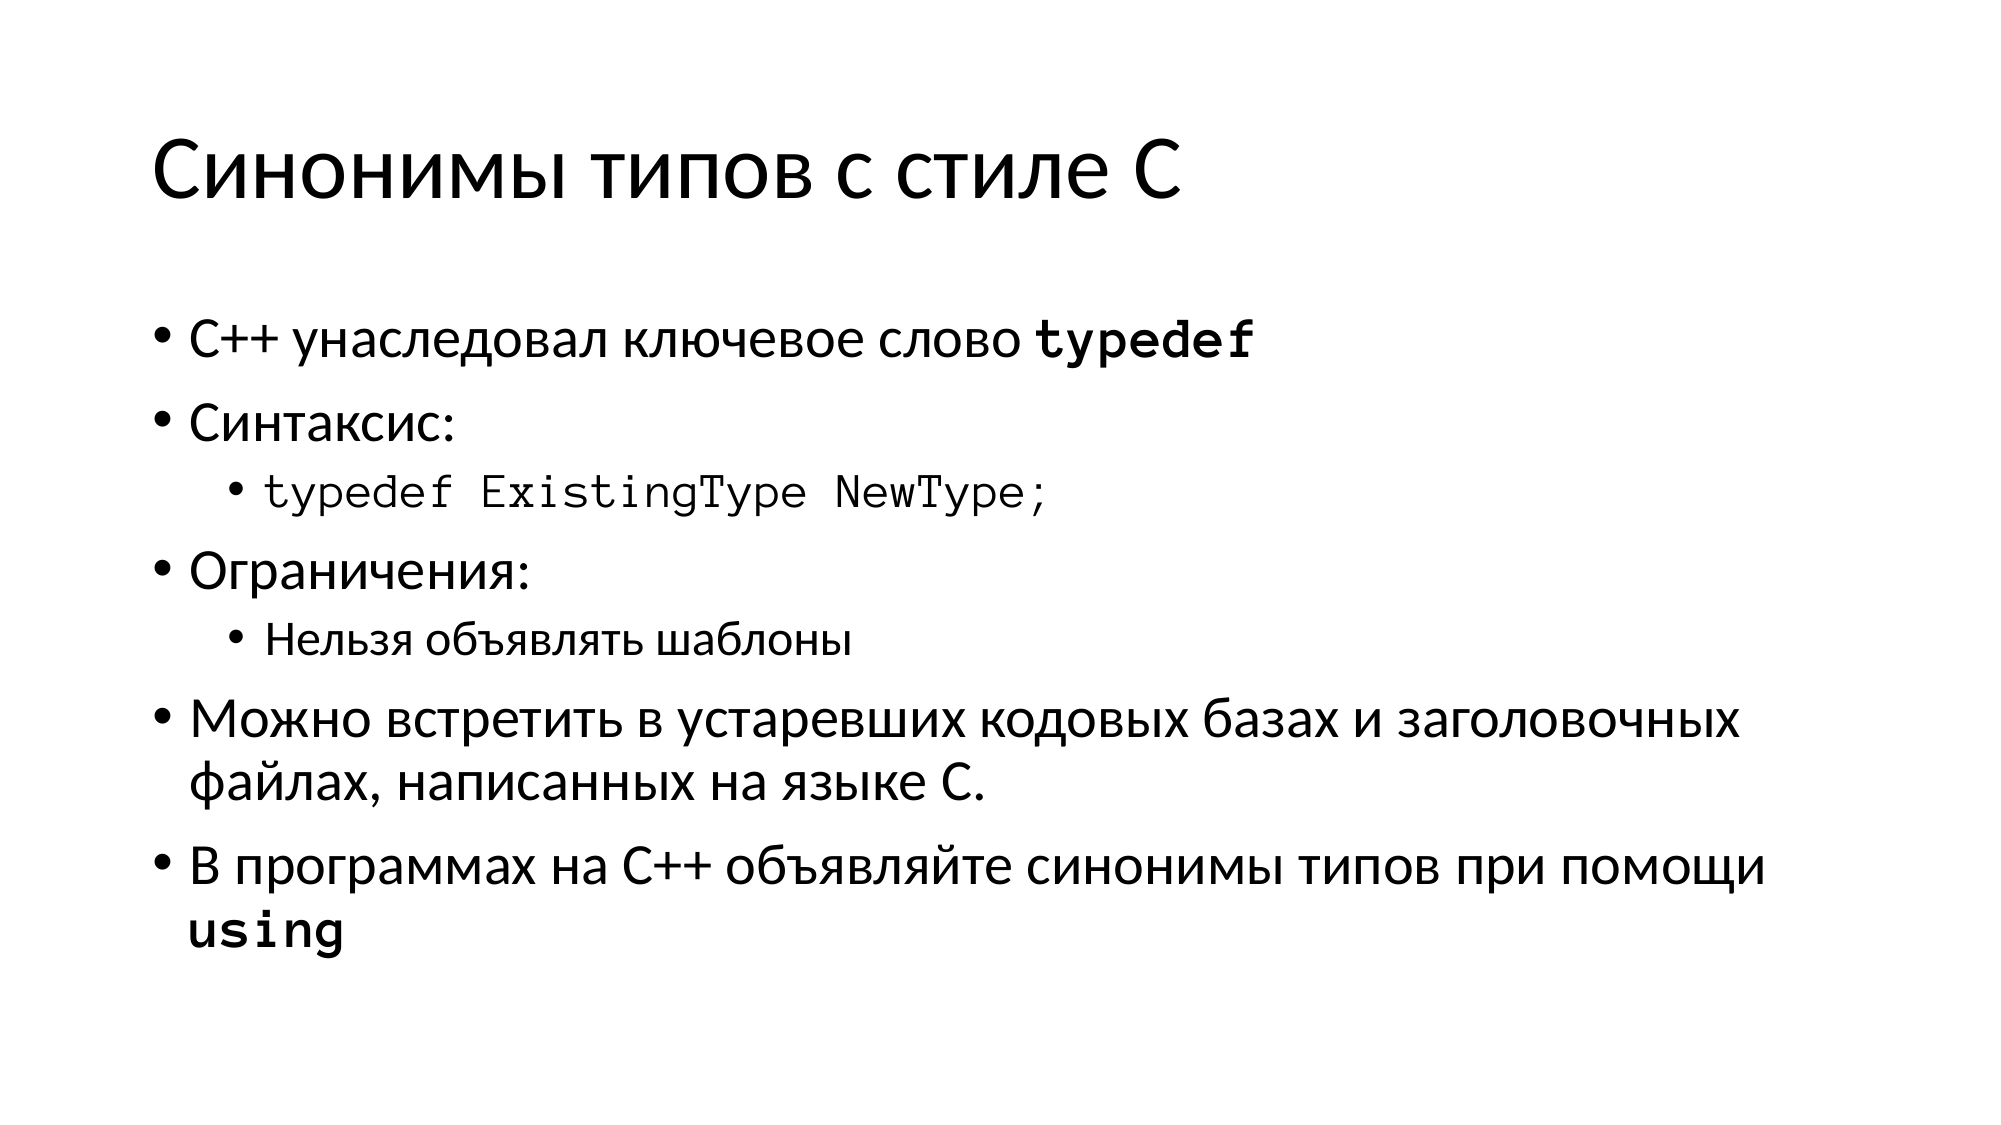

# Синонимы типов с стиле C
C++ унаследовал ключевое слово typedef
Синтаксис:
typedef ExistingType NewType;
Ограничения:
Нельзя объявлять шаблоны
Можно встретить в устаревших кодовых базах и заголовочных файлах, написанных на языке C.
В программах на C++ объявляйте синонимы типов при помощи using